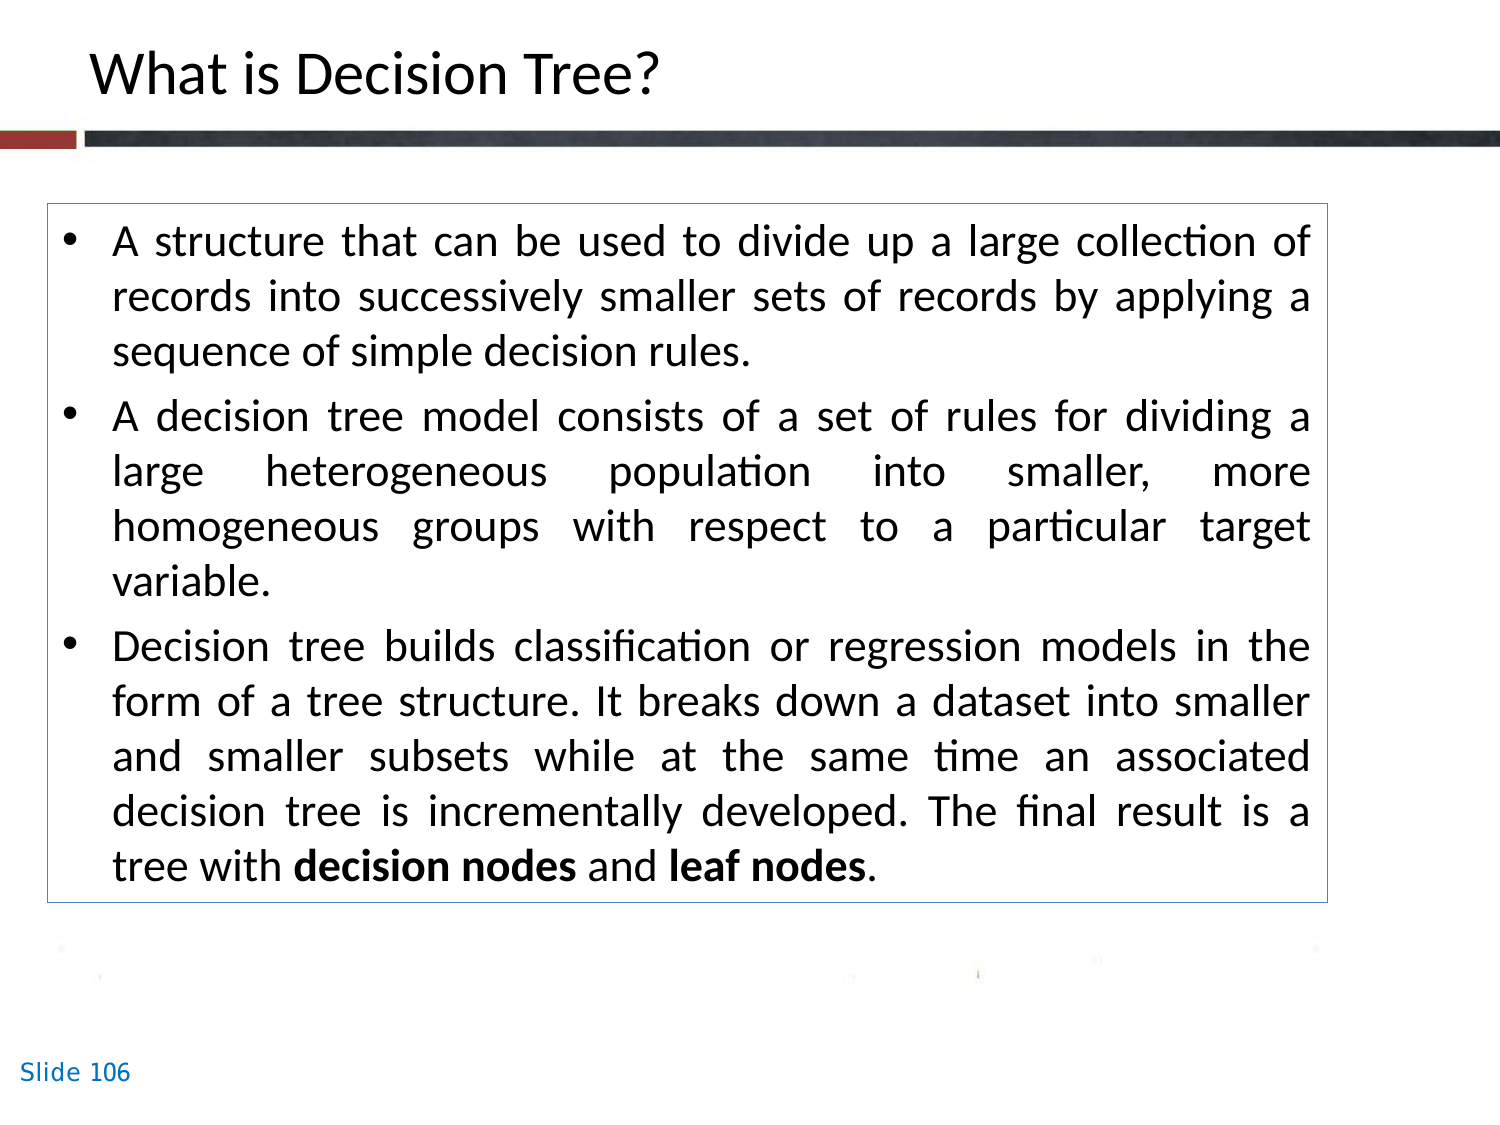

What is Decision Tree?
A structure that can be used to divide up a large collection of records into successively smaller sets of records by applying a sequence of simple decision rules.
A decision tree model consists of a set of rules for dividing a large heterogeneous population into smaller, more homogeneous groups with respect to a particular target variable.
Decision tree builds classification or regression models in the form of a tree structure. It breaks down a dataset into smaller and smaller subsets while at the same time an associated decision tree is incrementally developed. The final result is a tree with decision nodes and leaf nodes.